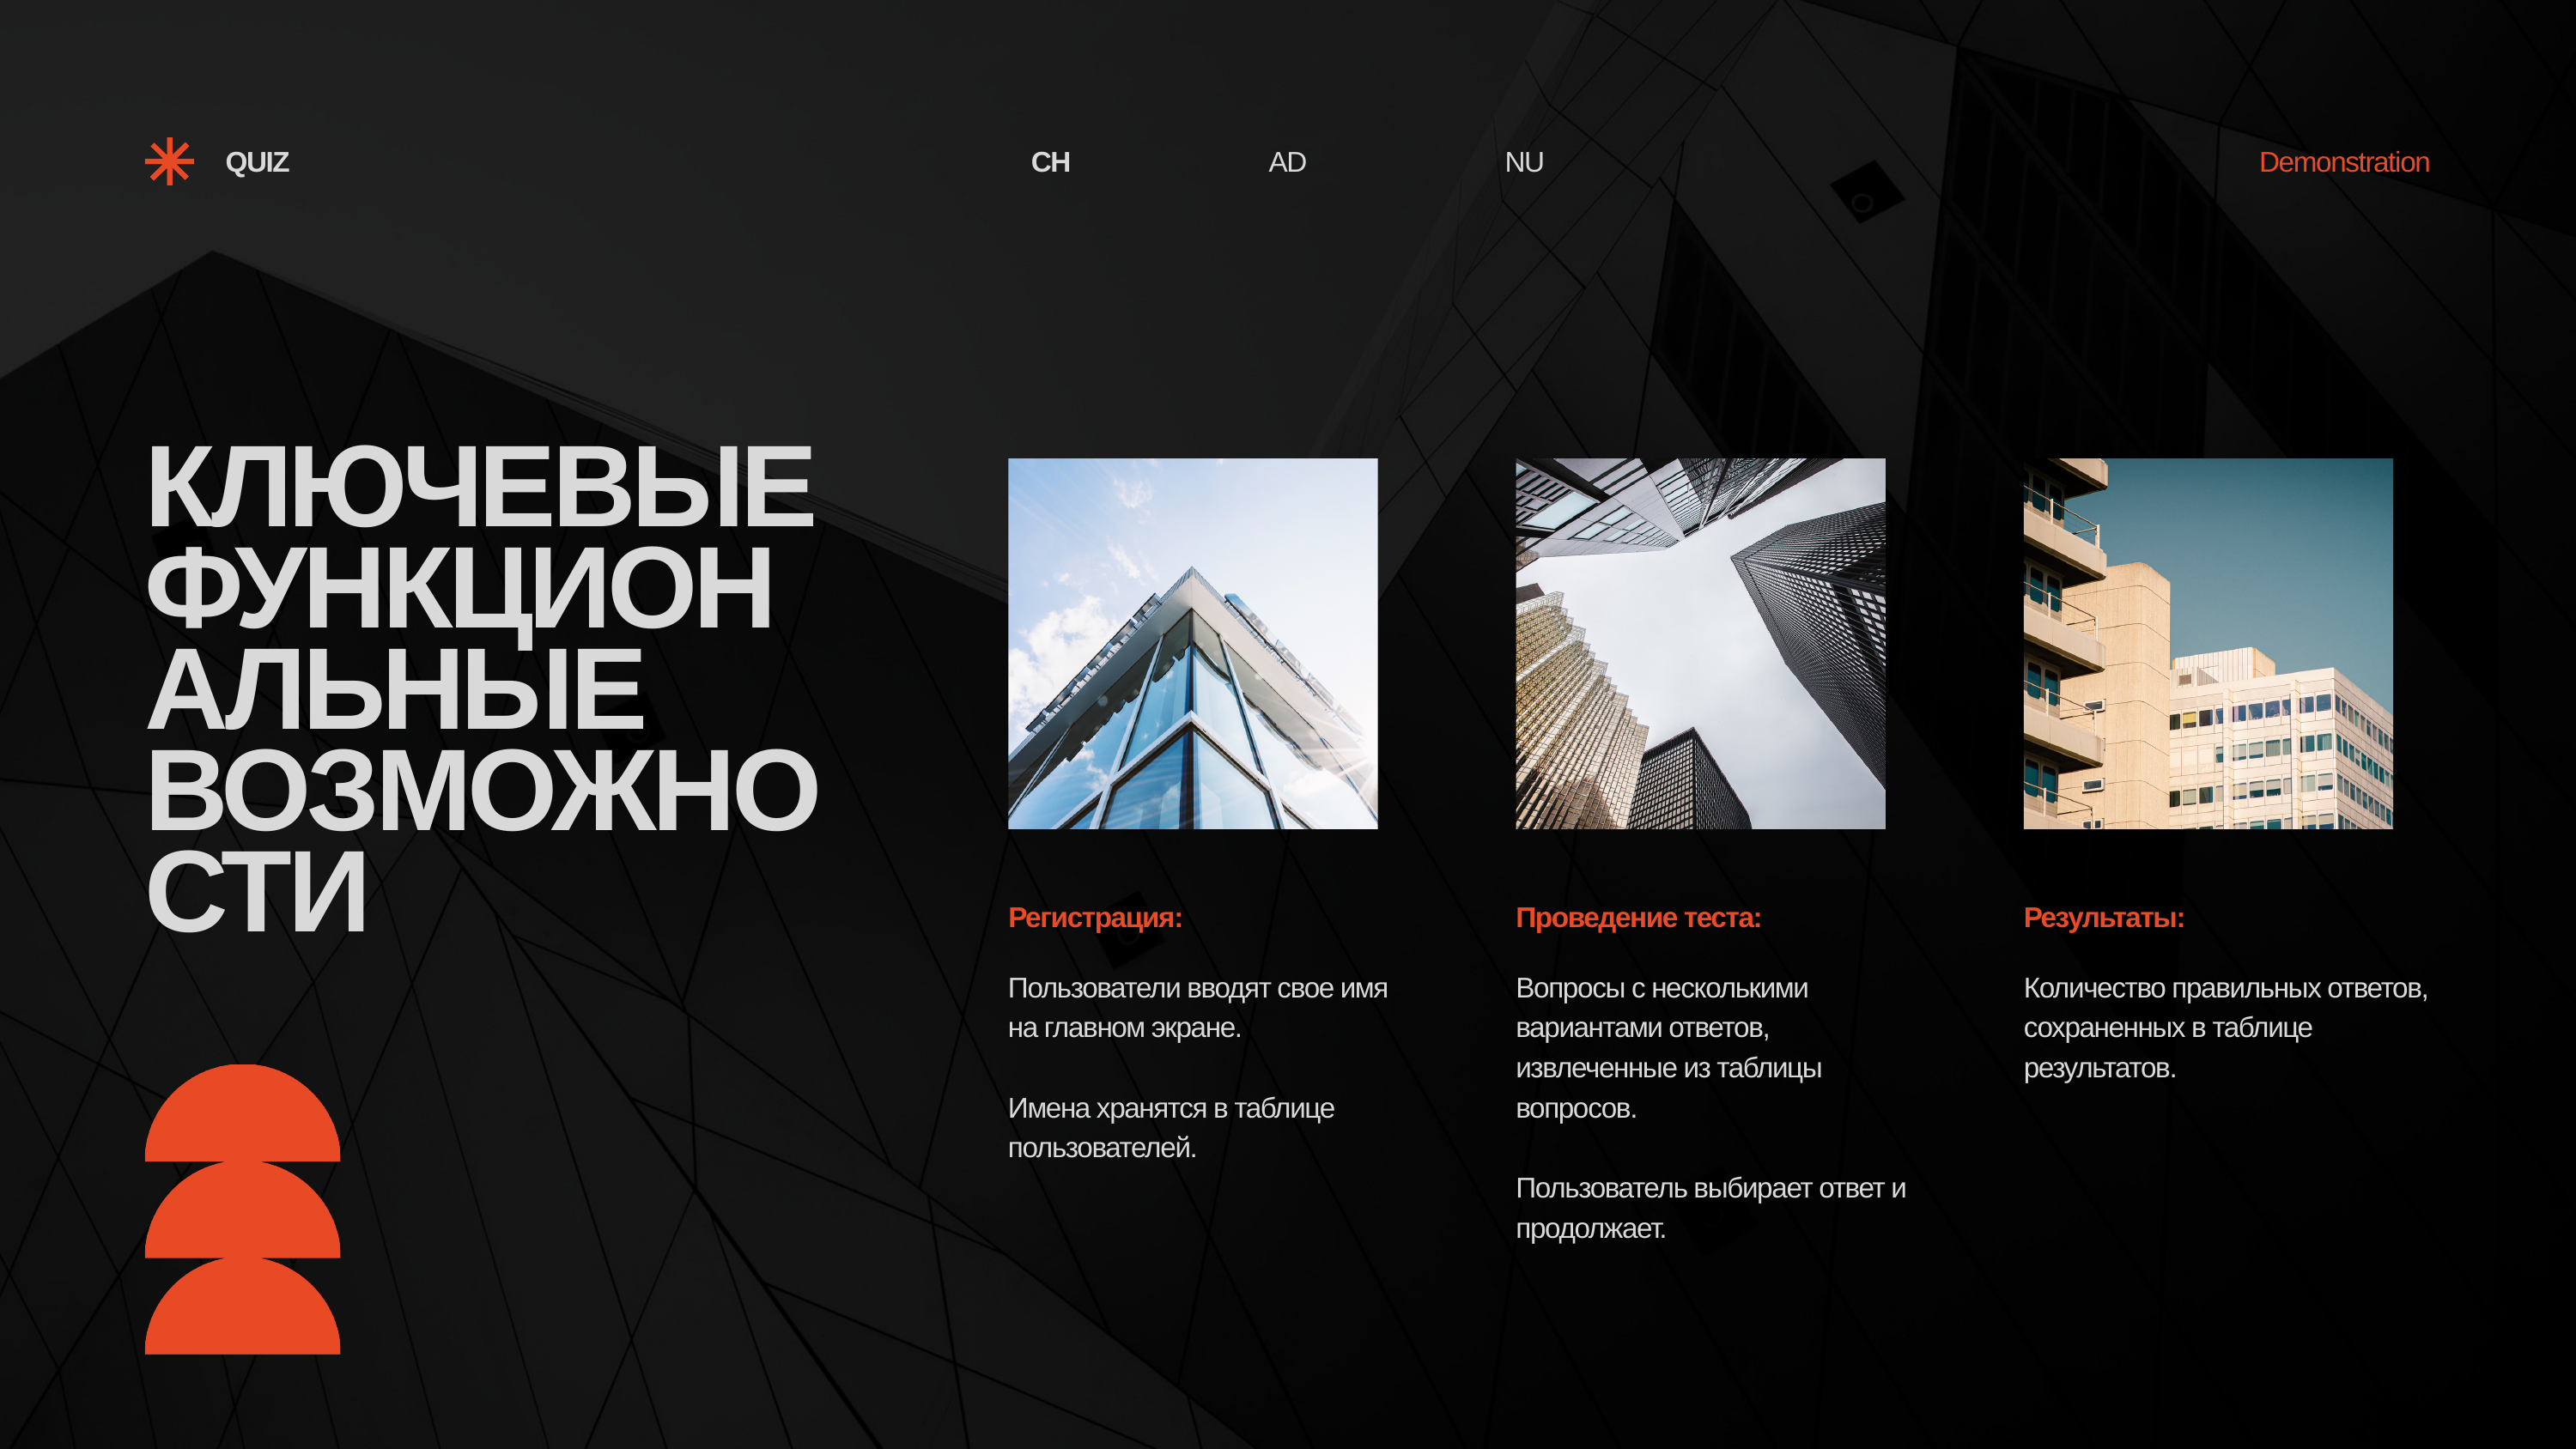

QUIZ
CH
AD
NU
Demonstration
КЛЮЧЕВЫЕ ФУНКЦИОНАЛЬНЫЕ ВОЗМОЖНОСТИ

Регистрация:
Проведение теста:
Результаты:
Пользователи вводят свое имя на главном экране.

Имена хранятся в таблице пользователей.
Вопросы с несколькими вариантами ответов, извлеченные из таблицы вопросов.

Пользователь выбирает ответ и продолжает.
Количество правильных ответов, сохраненных в таблице результатов.